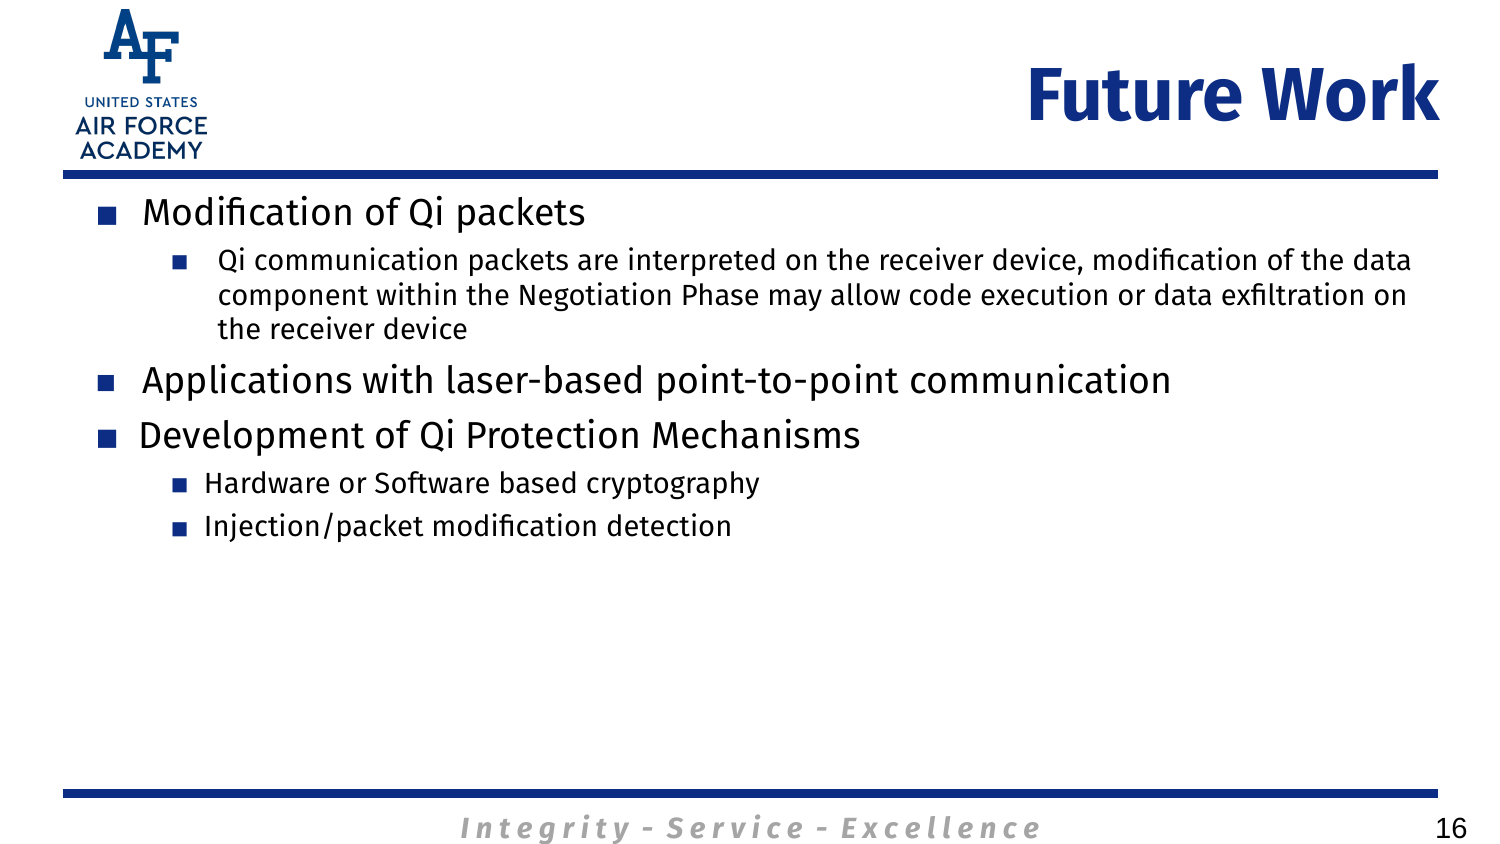

# Future Work
Modification of Qi packets
Qi communication packets are interpreted on the receiver device, modification of the data component within the Negotiation Phase may allow code execution or data exfiltration on the receiver device
   Applications with laser-based point-to-point communication
  Development of Qi Protection Mechanisms
  Hardware or Software based cryptography
  Injection/packet modification detection

16